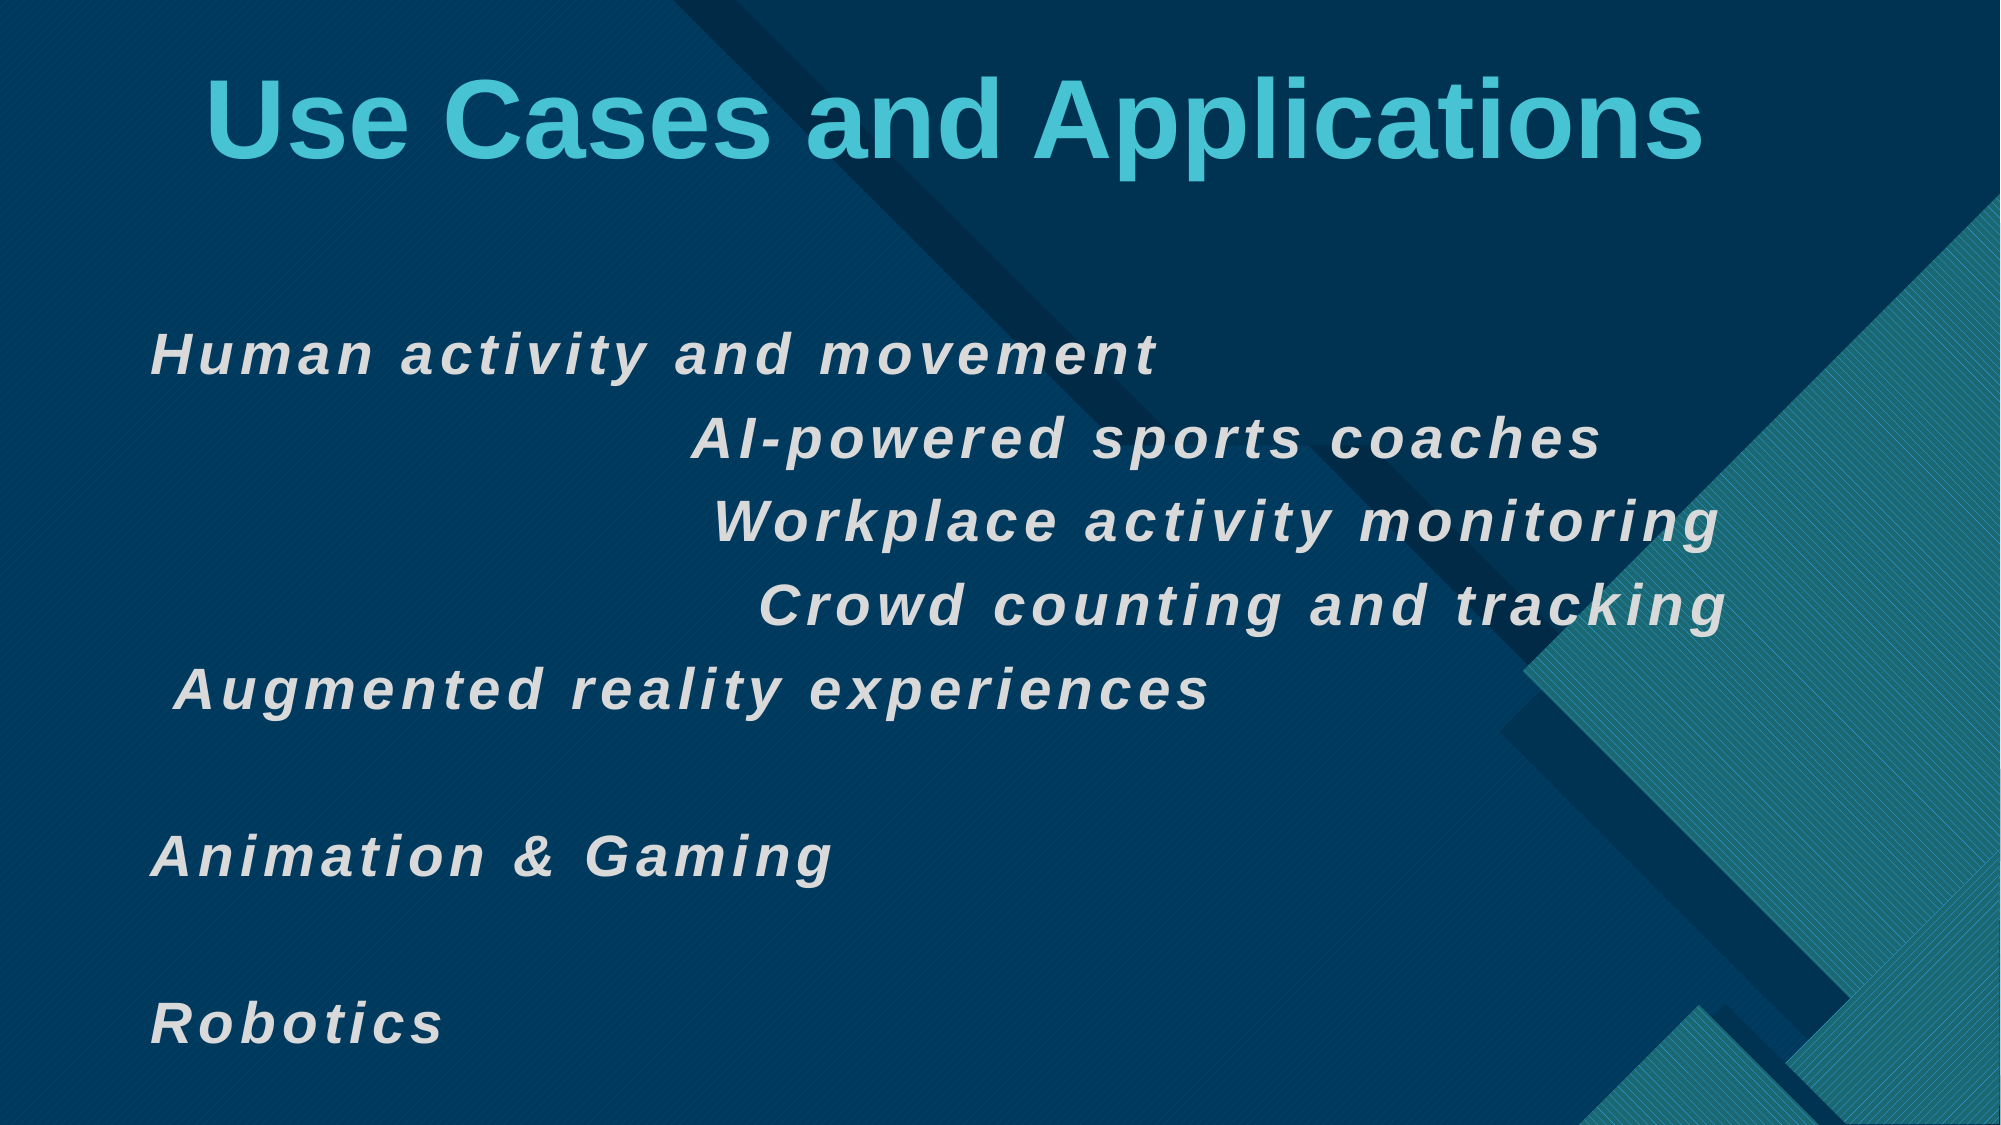

# Use Cases and Applications

    Human activity and movement
                            AI-powered sports coaches
                             Workplace activity monitoring
                               Crowd counting and tracking
     Augmented reality experiences

    Animation & Gaming

    Robotics

21